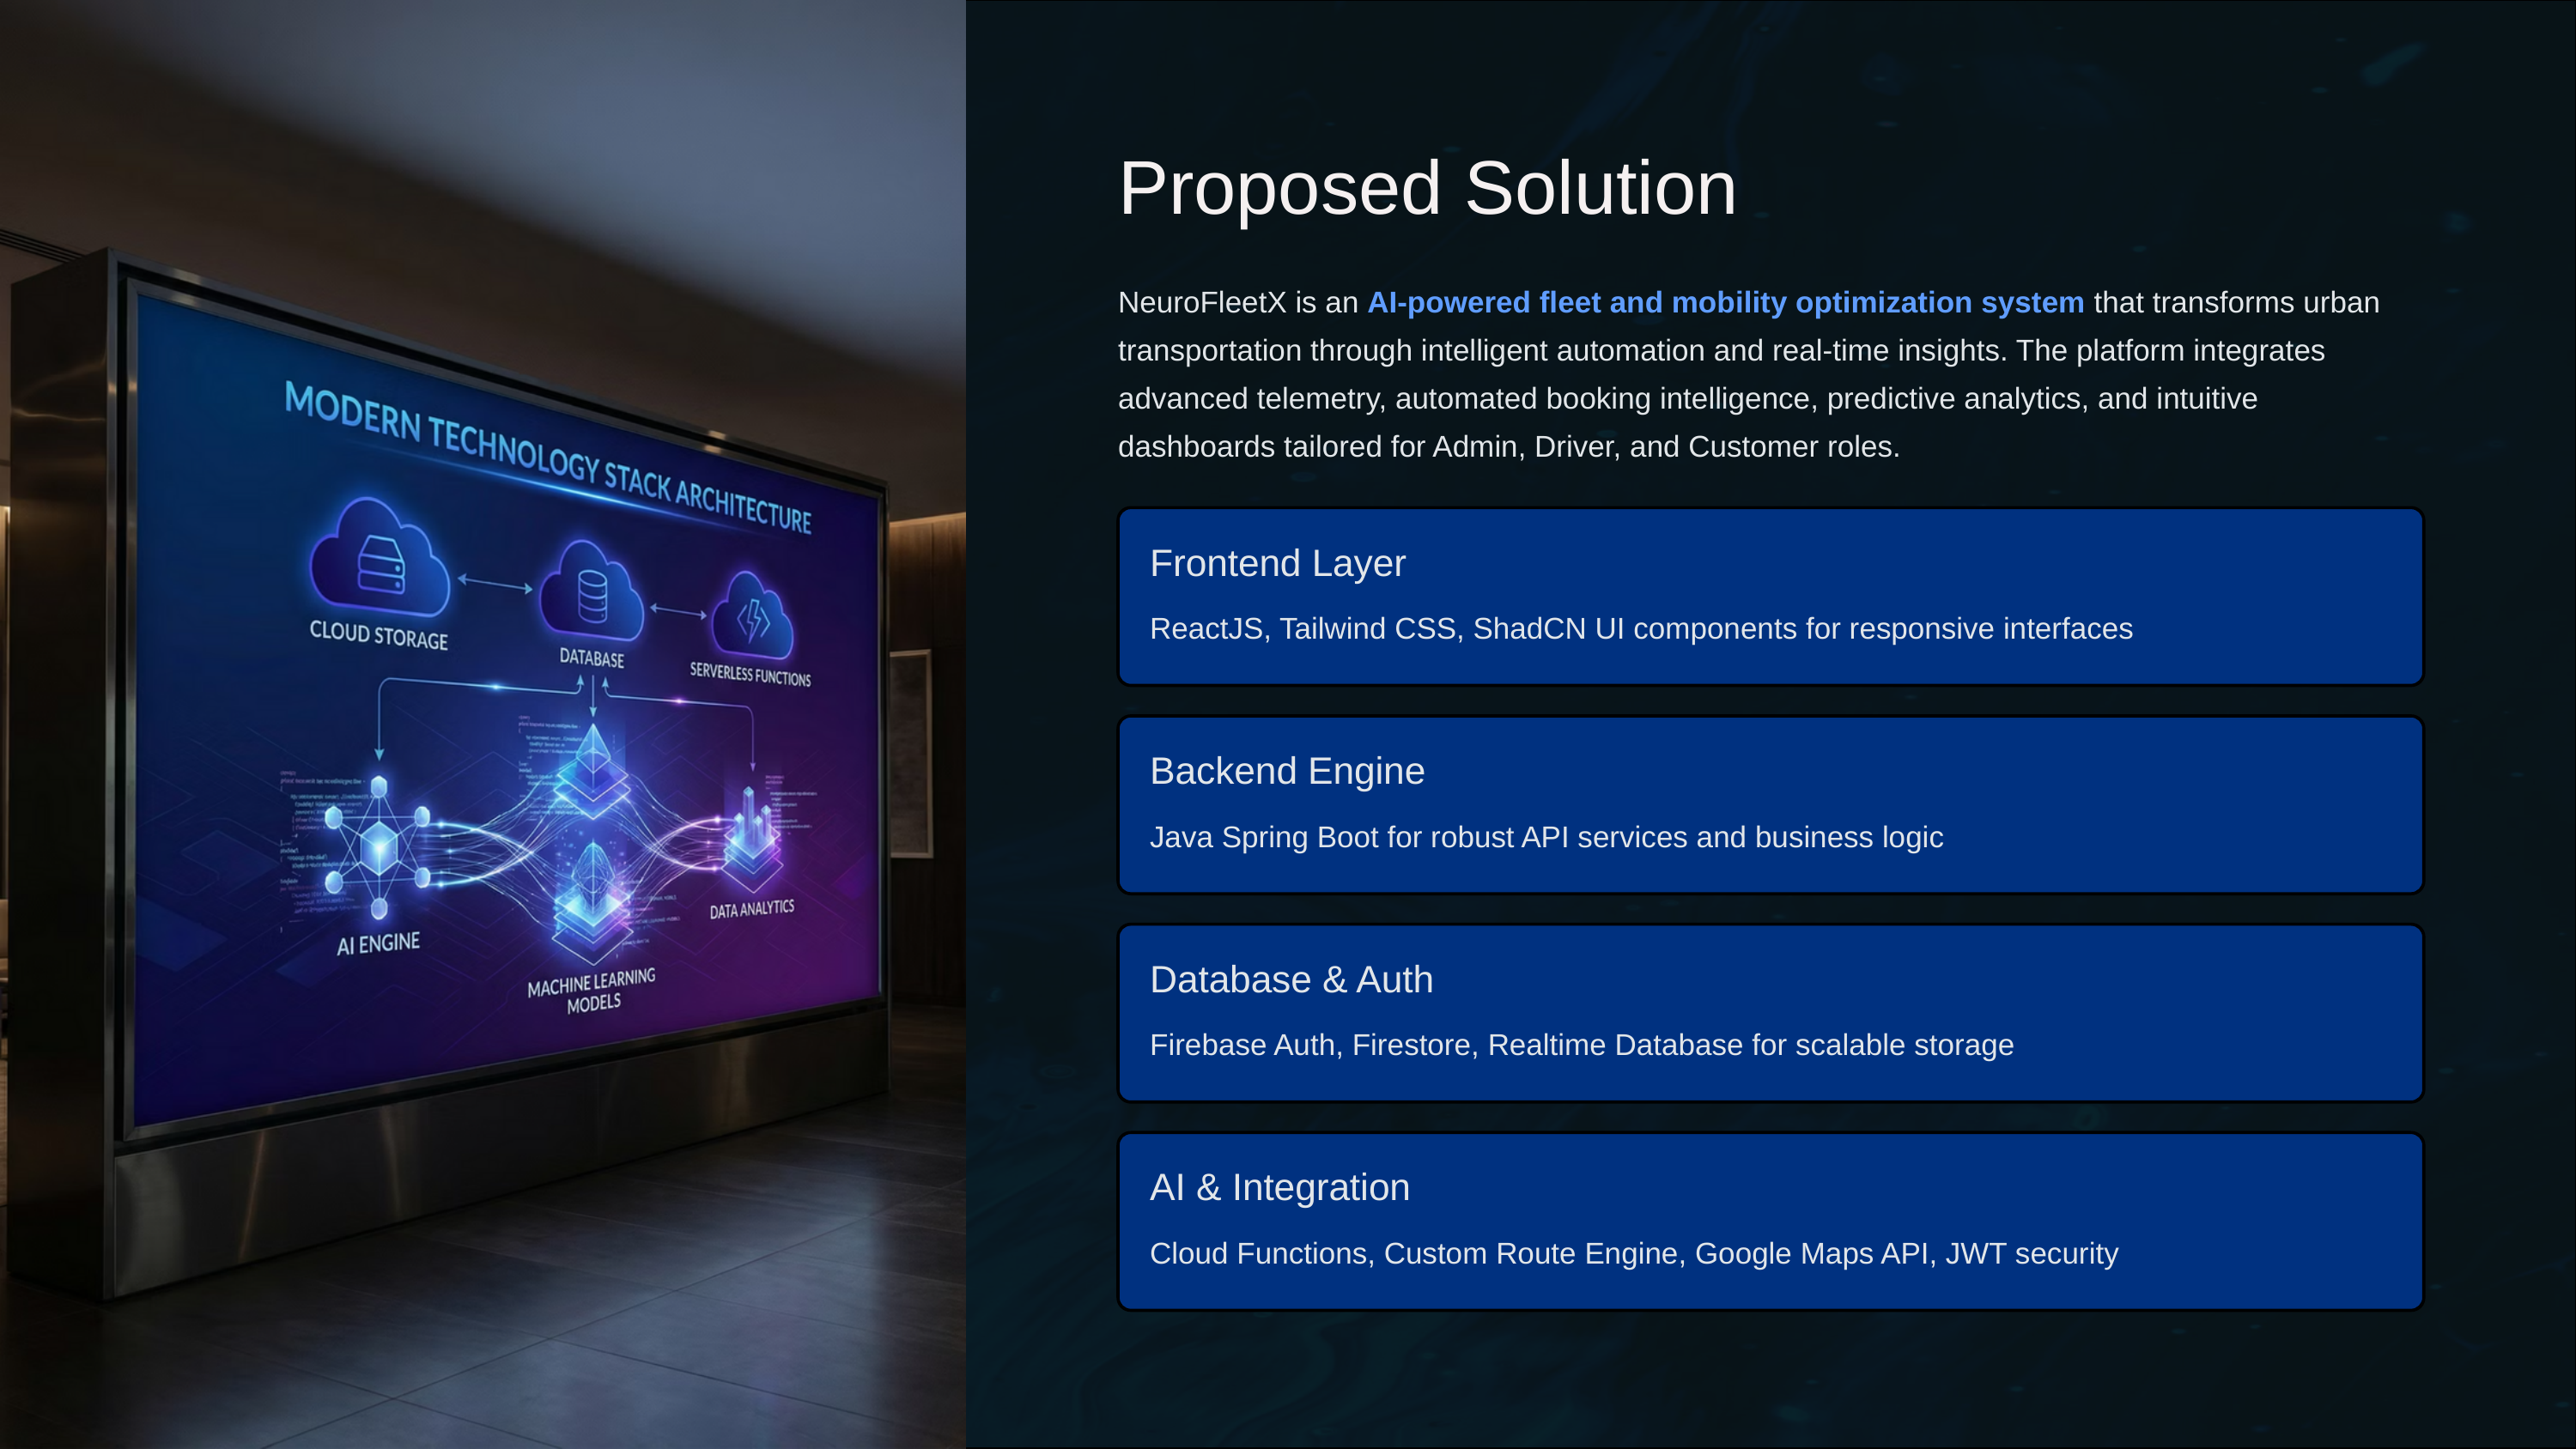

Proposed Solution
NeuroFleetX is an AI-powered fleet and mobility optimization system that transforms urban transportation through intelligent automation and real-time insights. The platform integrates advanced telemetry, automated booking intelligence, predictive analytics, and intuitive dashboards tailored for Admin, Driver, and Customer roles.

Frontend Layer
ReactJS, Tailwind CSS, ShadCN UI components for responsive interfaces

Backend Engine
Java Spring Boot for robust API services and business logic

Database & Auth
Firebase Auth, Firestore, Realtime Database for scalable storage

AI & Integration
Cloud Functions, Custom Route Engine, Google Maps API, JWT security